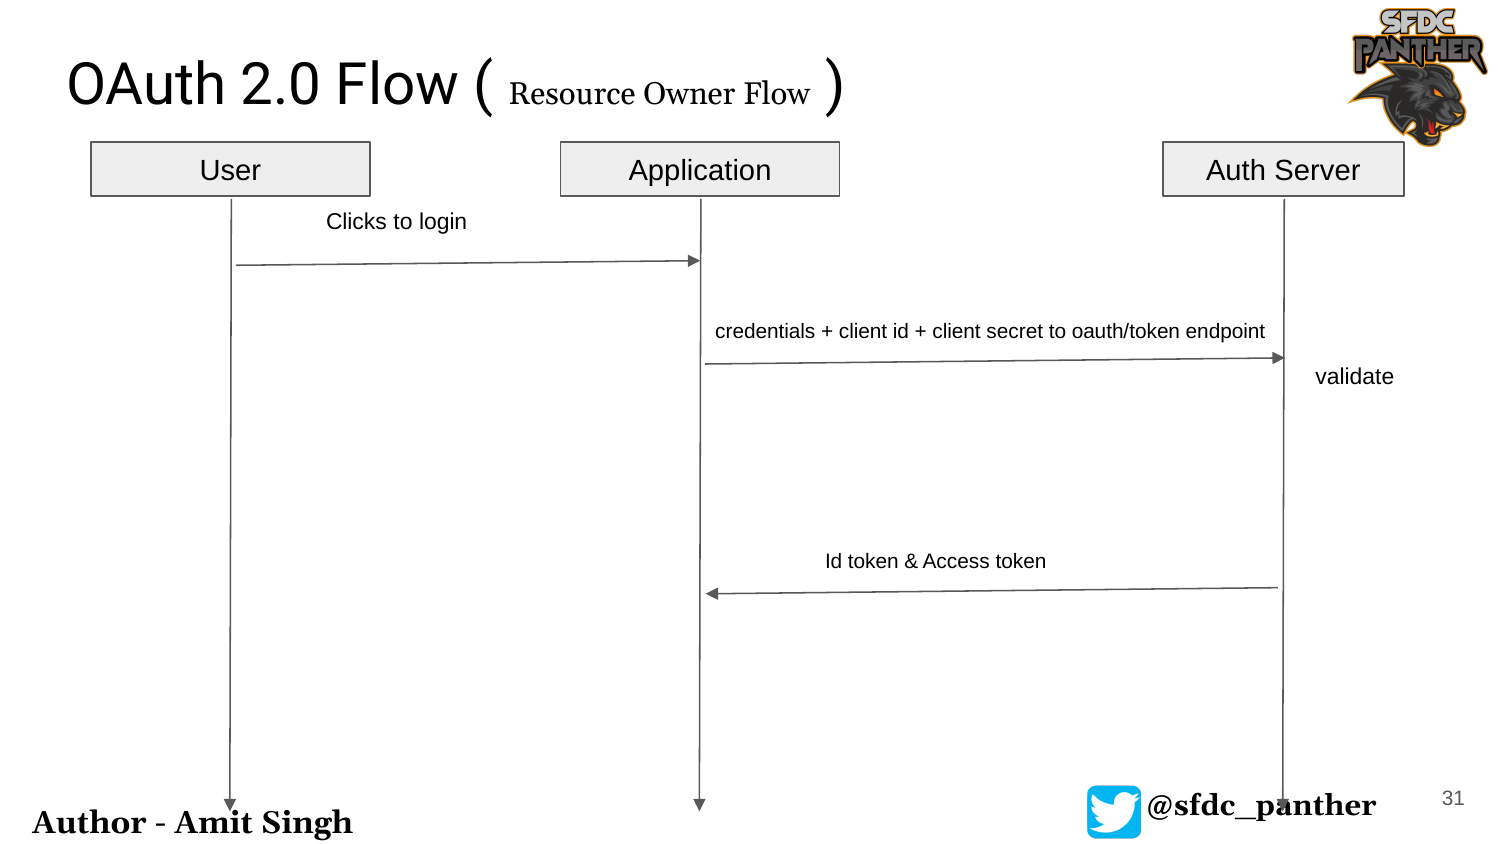

# OAuth 2.0 Flow ( Resource Owner Flow )
User
Application
Auth Server
Clicks to login
credentials + client id + client secret to oauth/token endpoint
validate
Id token & Access token
31